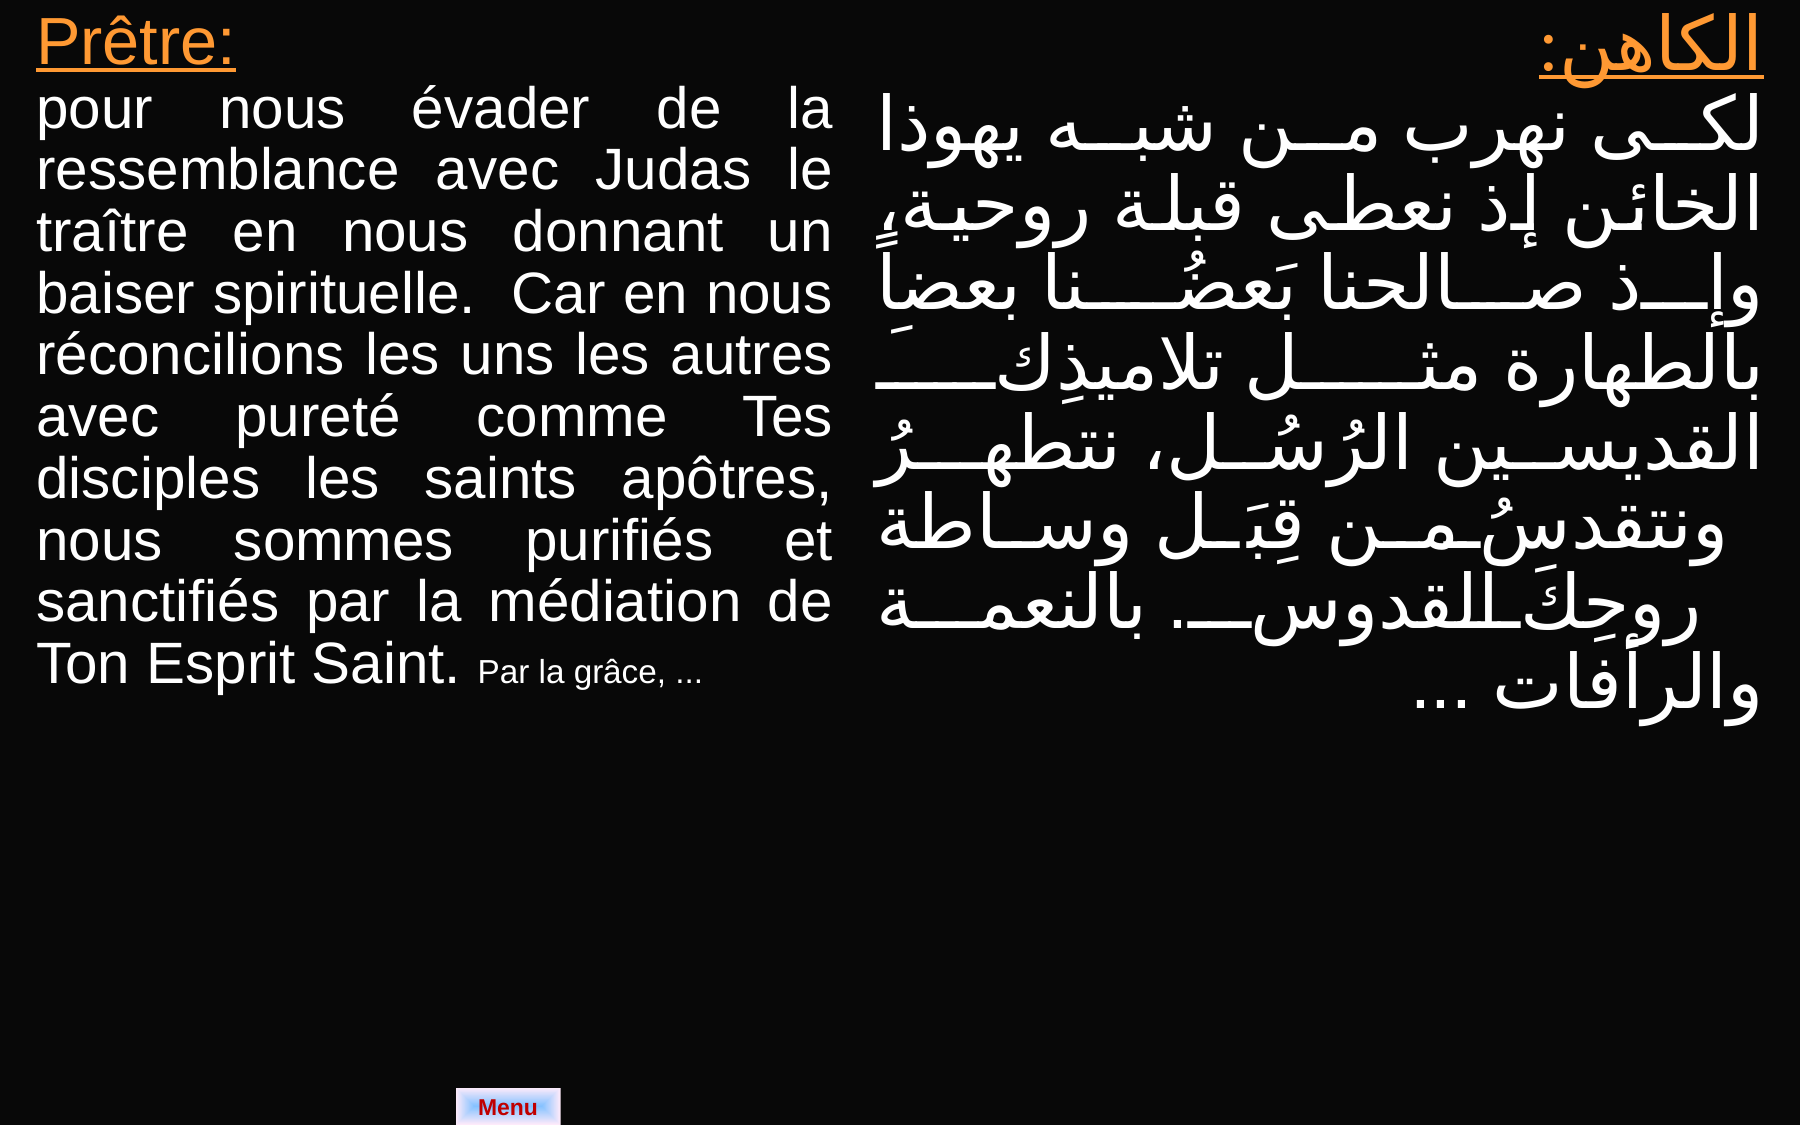

| Prêtre: pour nous évader de la ressemblance avec Judas le traître en nous donnant un baiser spirituelle. Car en nous réconcilions les uns les autres avec pureté comme Tes disciples les saints apôtres, nous sommes purifiés et sanctifiés par la médiation de Ton Esprit Saint. Par la grâce, ... | الكاهن: لكى نهرب من شبه يهوذا الخائن إذ نعطى قبلة روحية، وإذ صالحنا بَعضُـنا بعضاً بالطهارة مثل تلاميذِكَ القديسين الرُسُل، نتطهـرُ ونتقدسُ من قِبَل وساطة روحِكَ القدوس. بالنعمة والرأفات ... |
| --- | --- |

Menu